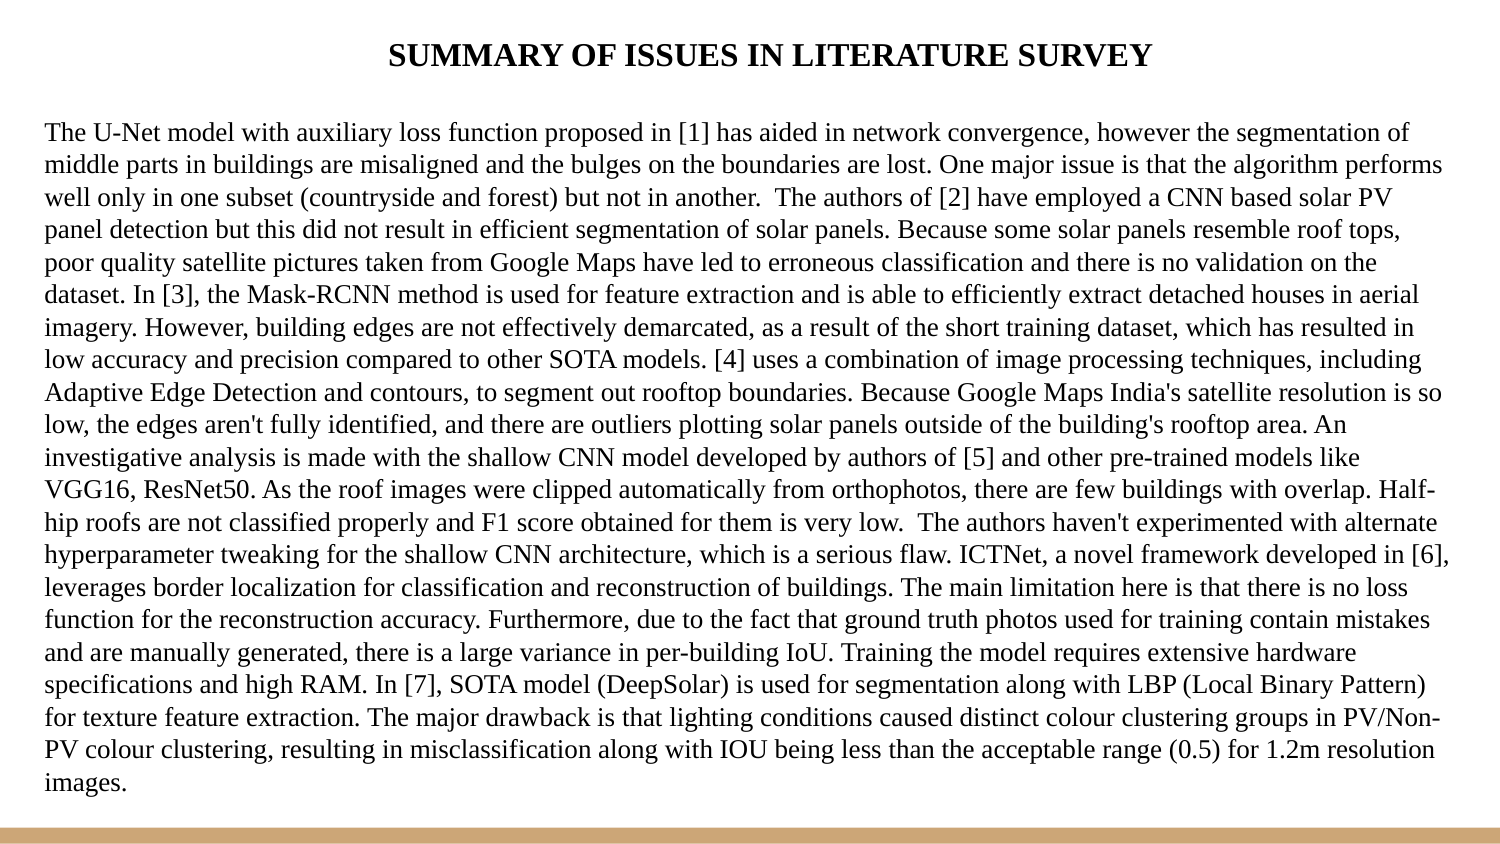

SUMMARY OF ISSUES IN LITERATURE SURVEY
The U-Net model with auxiliary loss function proposed in [1] has aided in network convergence, however the segmentation of middle parts in buildings are misaligned and the bulges on the boundaries are lost. One major issue is that the algorithm performs well only in one subset (countryside and forest) but not in another.  The authors of [2] have employed a CNN based solar PV panel detection but this did not result in efficient segmentation of solar panels. Because some solar panels resemble roof tops, poor quality satellite pictures taken from Google Maps have led to erroneous classification and there is no validation on the dataset. In [3], the Mask-RCNN method is used for feature extraction and is able to efficiently extract detached houses in aerial imagery. However, building edges are not effectively demarcated, as a result of the short training dataset, which has resulted in low accuracy and precision compared to other SOTA models. [4] uses a combination of image processing techniques, including Adaptive Edge Detection and contours, to segment out rooftop boundaries. Because Google Maps India's satellite resolution is so low, the edges aren't fully identified, and there are outliers plotting solar panels outside of the building's rooftop area. An investigative analysis is made with the shallow CNN model developed by authors of [5] and other pre-trained models like VGG16, ResNet50. As the roof images were clipped automatically from orthophotos, there are few buildings with overlap. Half-hip roofs are not classified properly and F1 score obtained for them is very low.  The authors haven't experimented with alternate hyperparameter tweaking for the shallow CNN architecture, which is a serious flaw. ICTNet, a novel framework developed in [6], leverages border localization for classification and reconstruction of buildings. The main limitation here is that there is no loss function for the reconstruction accuracy. Furthermore, due to the fact that ground truth photos used for training contain mistakes and are manually generated, there is a large variance in per-building IoU. Training the model requires extensive hardware specifications and high RAM. In [7], SOTA model (DeepSolar) is used for segmentation along with LBP (Local Binary Pattern) for texture feature extraction. The major drawback is that lighting conditions caused distinct colour clustering groups in PV/Non-PV colour clustering, resulting in misclassification along with IOU being less than the acceptable range (0.5) for 1.2m resolution images.